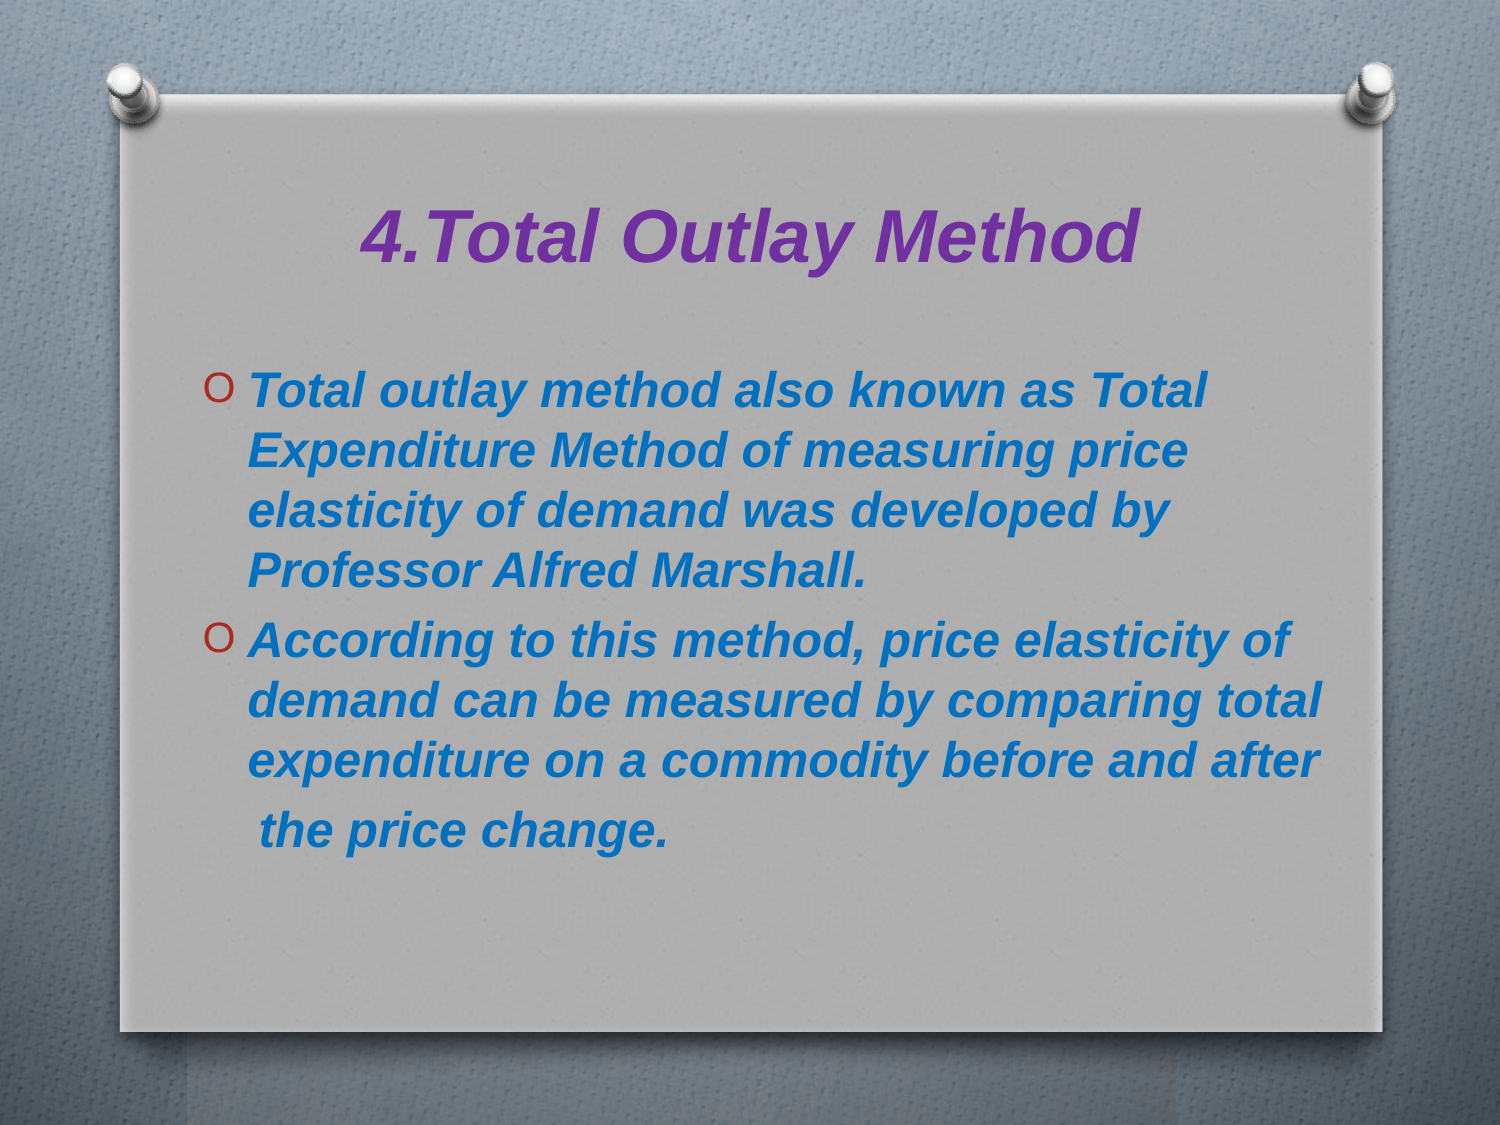

# 4.Total Outlay Method
Total outlay method also known as Total Expenditure Method of measuring price elasticity of demand was developed by Professor Alfred Marshall.
According to this method, price elasticity of demand can be measured by comparing total expenditure on a commodity before and after
    the price change.